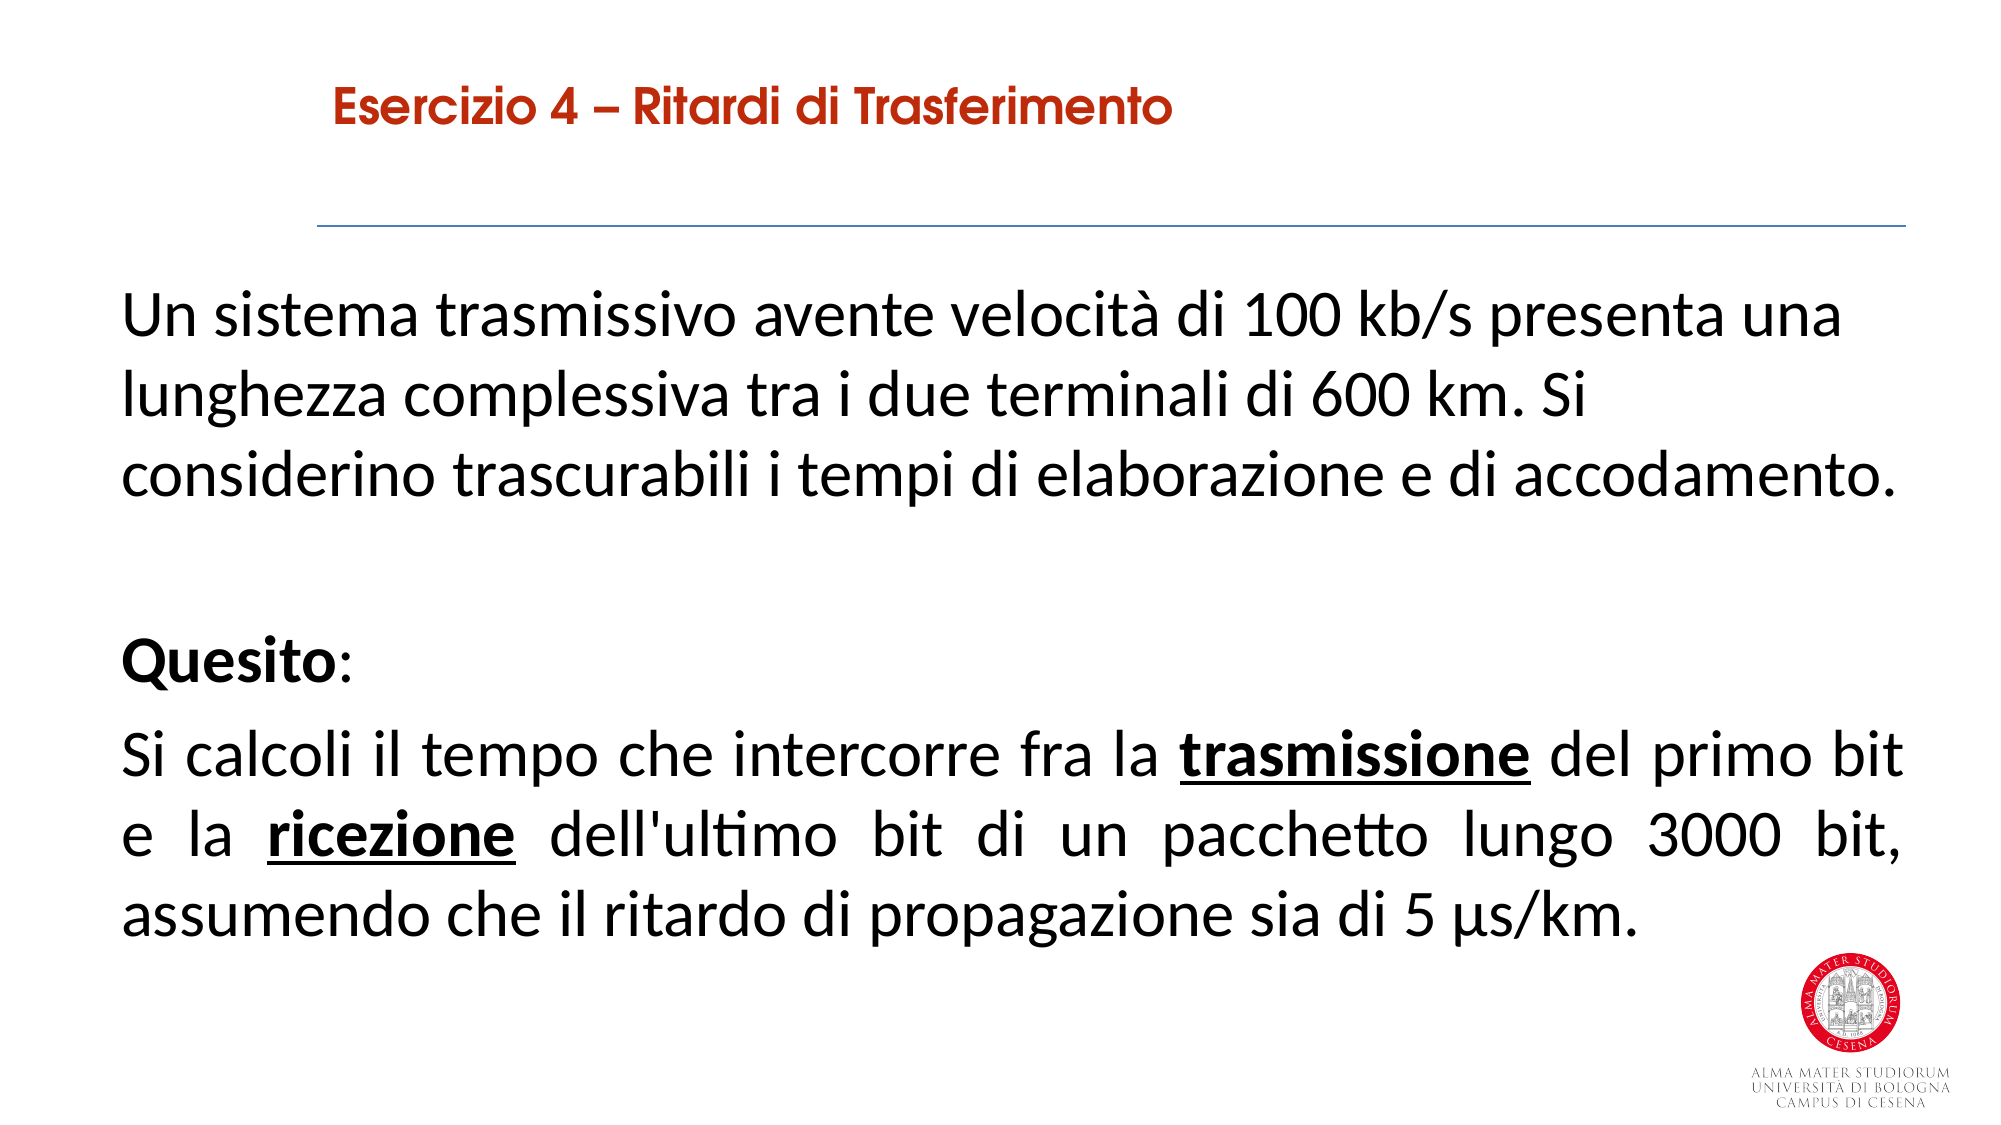

# Esercizio 4 – Ritardi di Trasferimento
Un sistema trasmissivo avente velocità di 100 kb/s presenta una lunghezza complessiva tra i due terminali di 600 km. Si considerino trascurabili i tempi di elaborazione e di accodamento.

Quesito:
Si calcoli il tempo che intercorre fra la trasmissione del primo bit e la ricezione dell'ultimo bit di un pacchetto lungo 3000 bit, assumendo che il ritardo di propagazione sia di 5 μs/km.